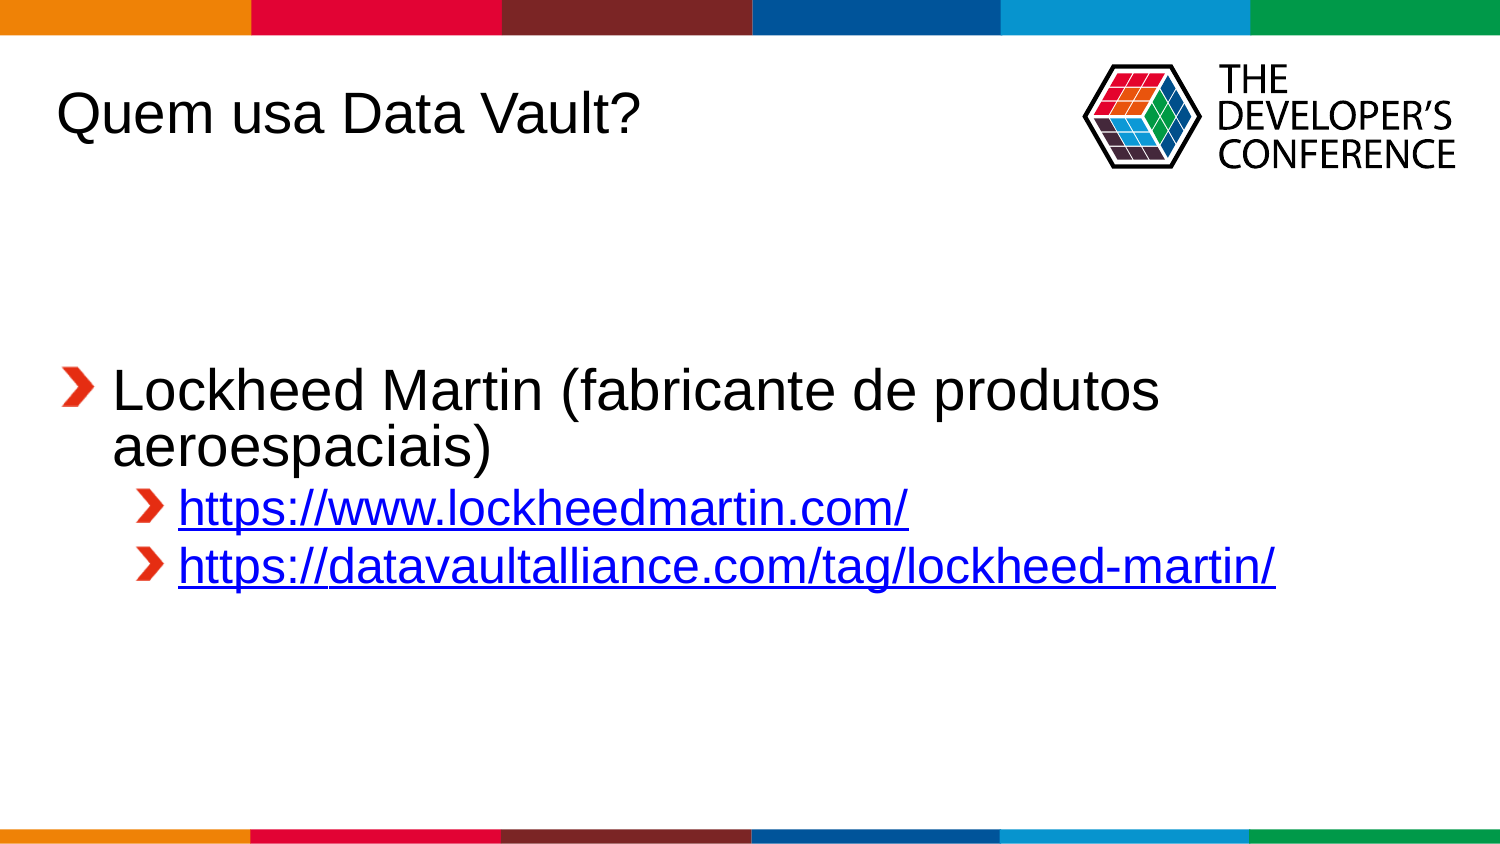

# Quem usa Data Vault?

Lockheed Martin (fabricante de produtos aeroespaciais)
https://www.lockheedmartin.com/
https://datavaultalliance.com/tag/lockheed-martin/